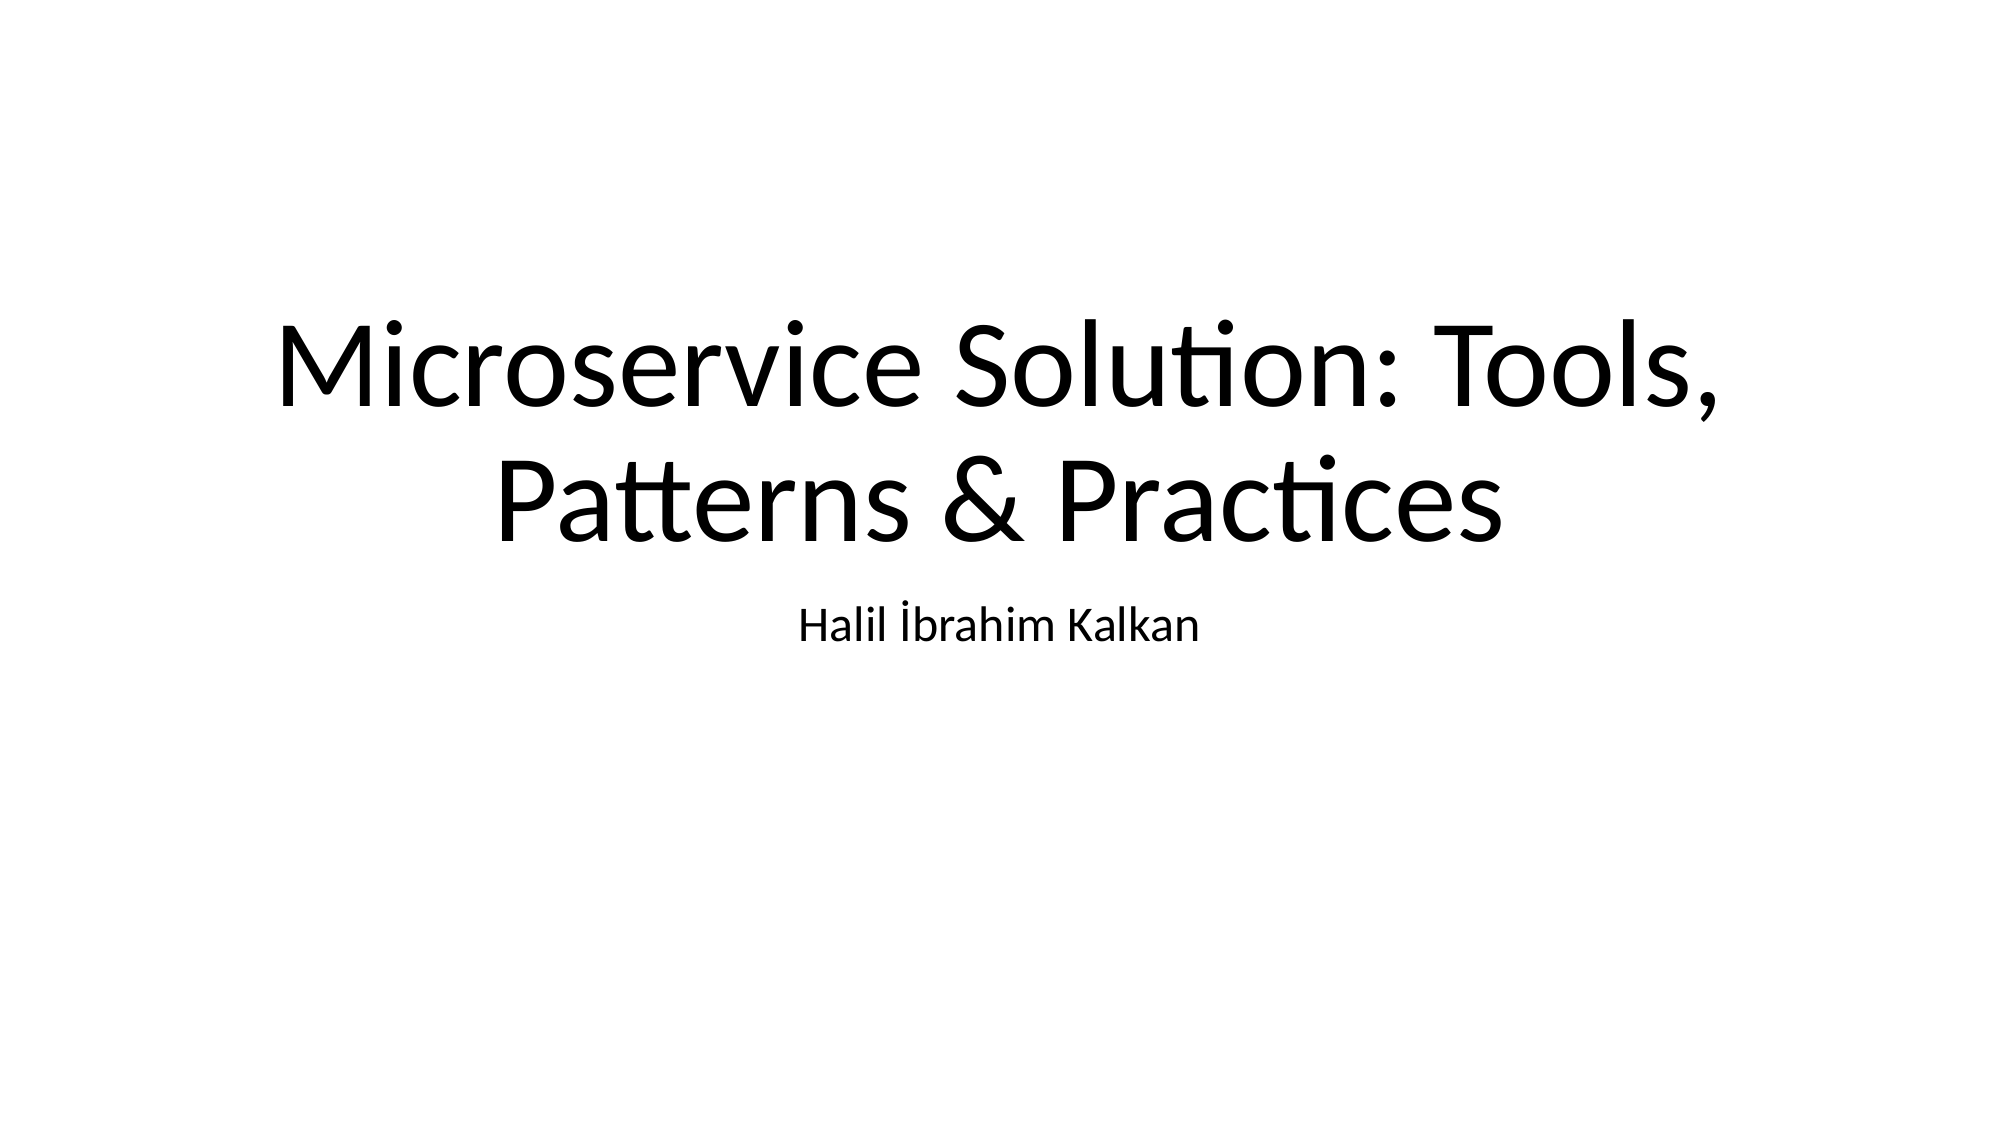

# Microservice Solution: Tools, Patterns & Practices
Halil İbrahim Kalkan